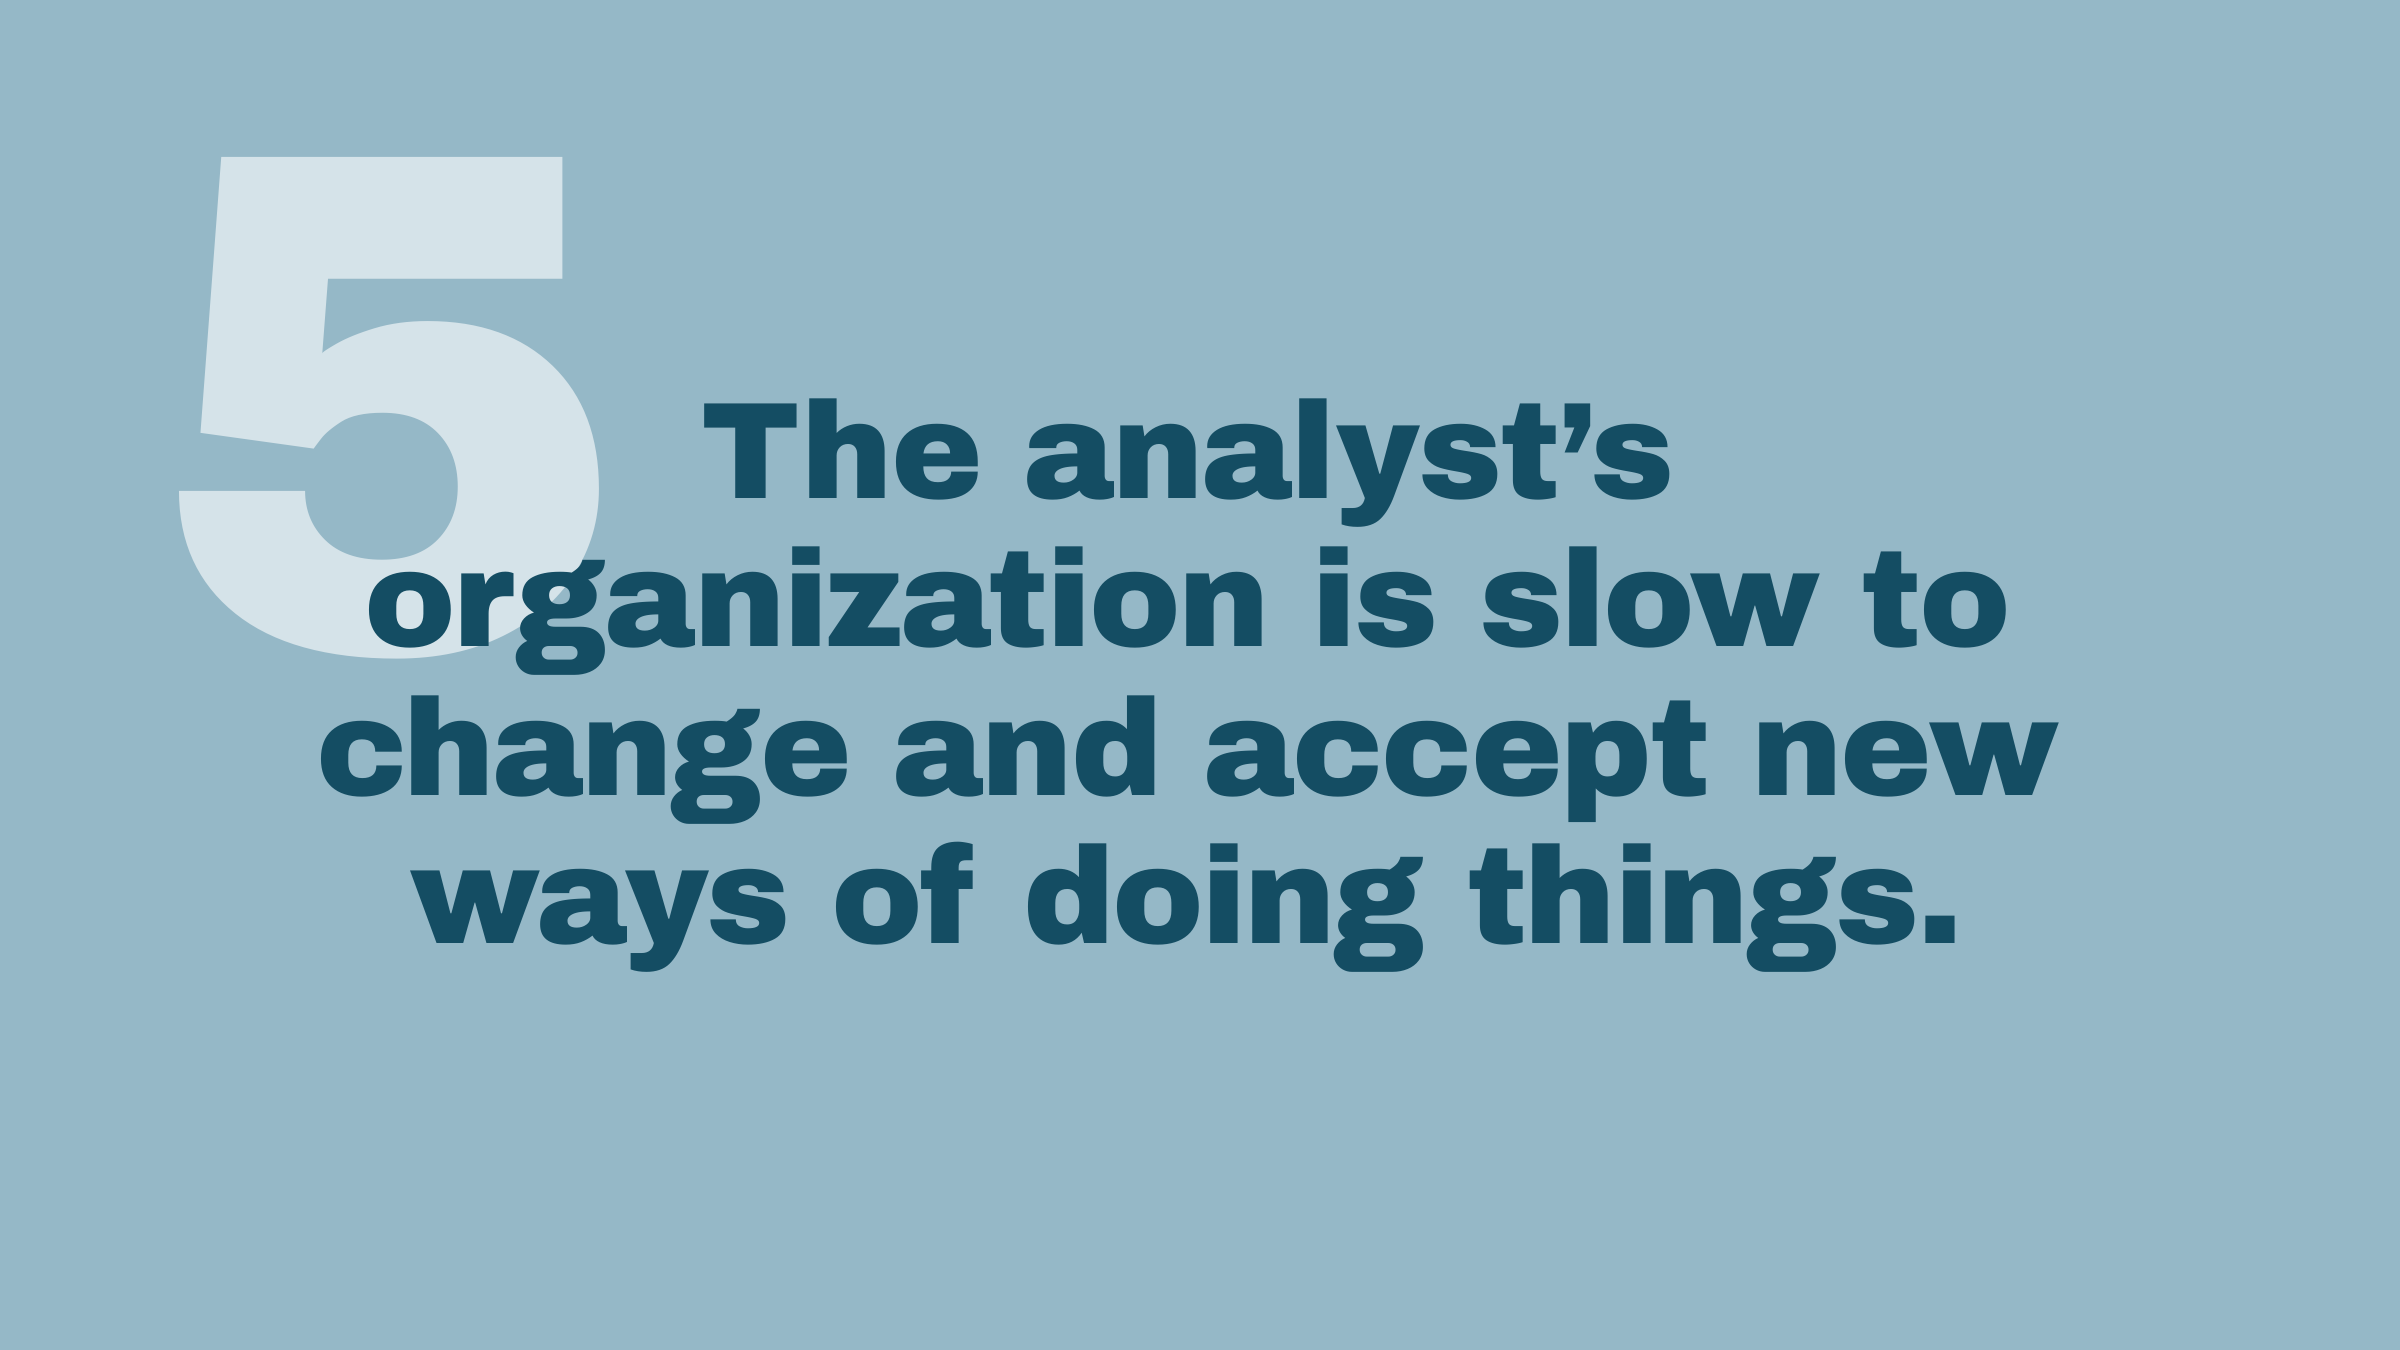

5
The analyst’s organization is slow to change and accept new ways of doing things.
#